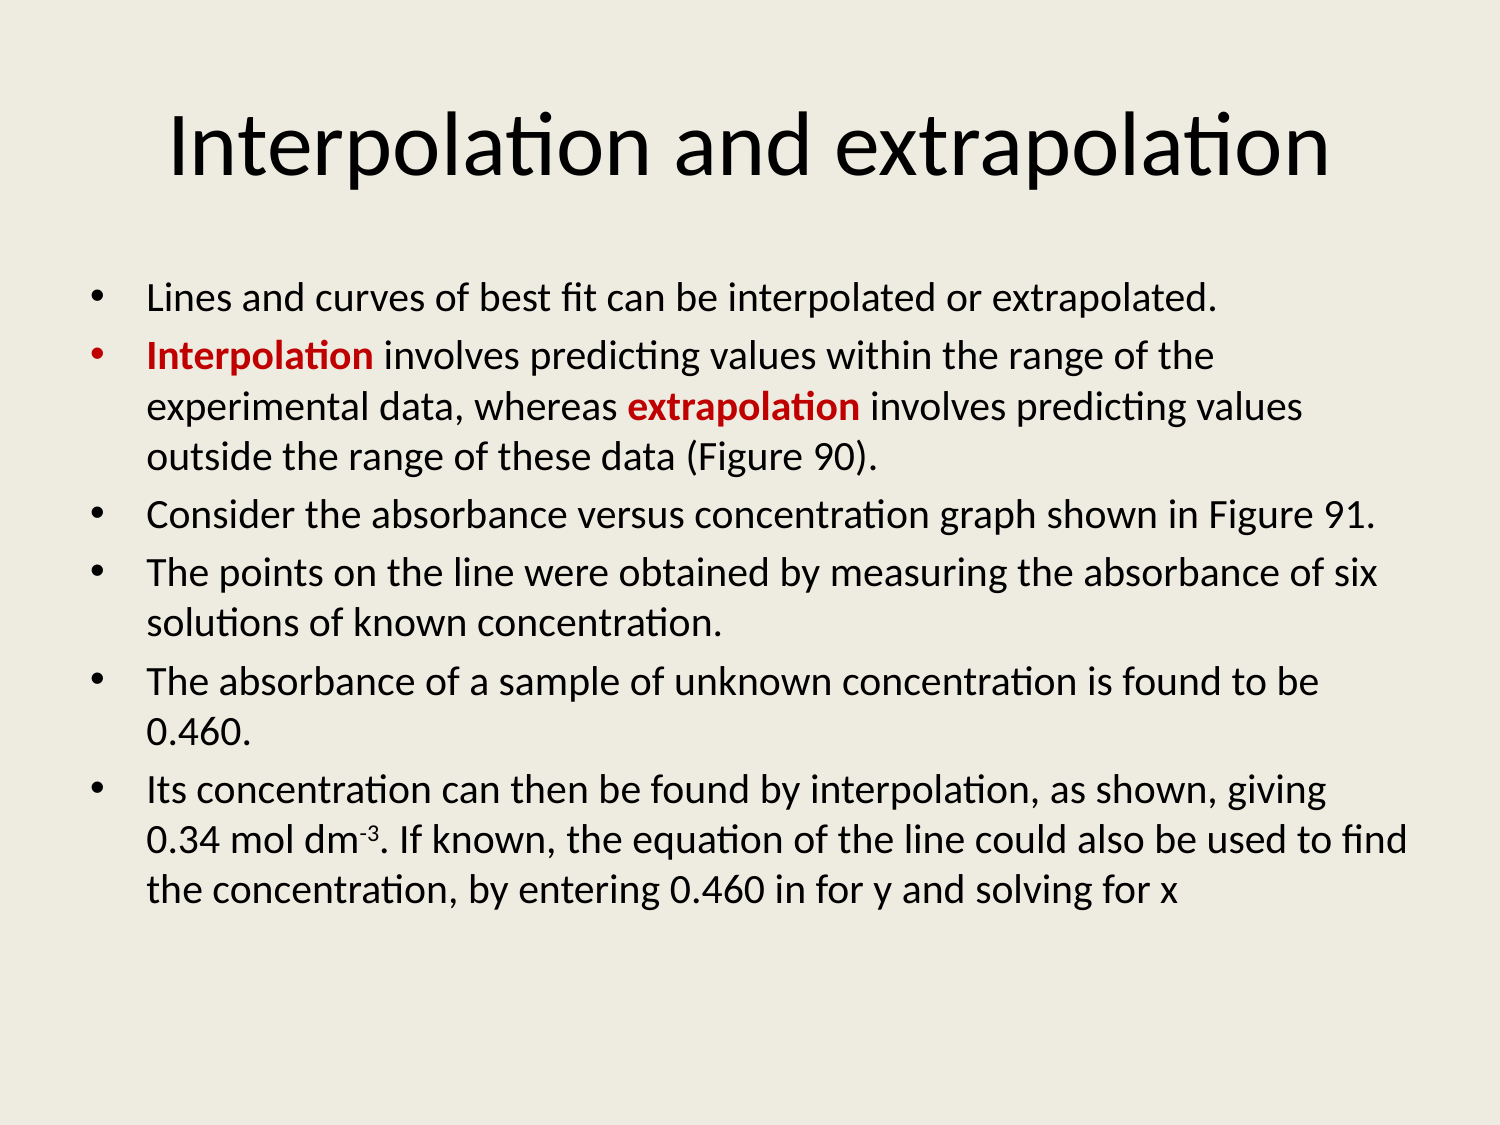

# Interpolation and extrapolation
Lines and curves of best fit can be interpolated or extrapolated.
Interpolation involves predicting values within the range of the experimental data, whereas extrapolation involves predicting values outside the range of these data (Figure 90).
Consider the absorbance versus concentration graph shown in Figure 91.
The points on the line were obtained by measuring the absorbance of six solutions of known concentration.
The absorbance of a sample of unknown concentration is found to be 0.460.
Its concentration can then be found by interpolation, as shown, giving 0.34 mol dm-3. If known, the equation of the line could also be used to find the concentration, by entering 0.460 in for y and solving for x